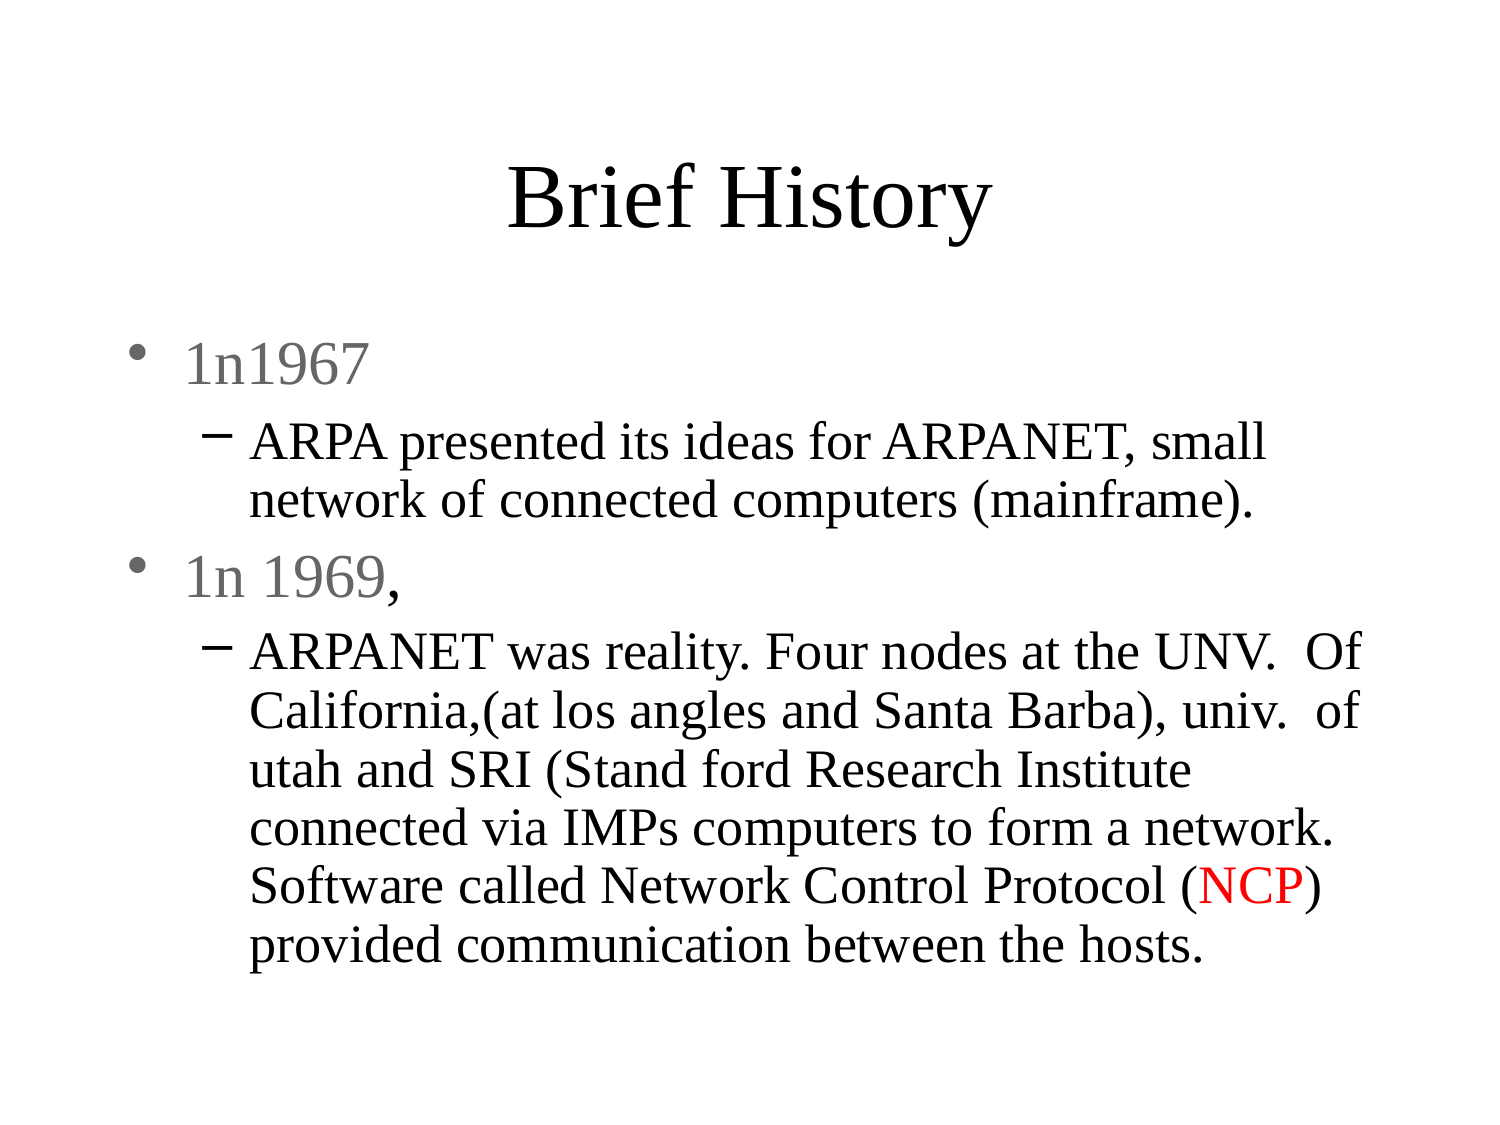

# Brief History
1n1967
ARPA presented its ideas for ARPANET, small  network of connected computers (mainframe).
1n 1969,
ARPANET was reality. Four nodes at the UNV.  Of California,(at los angles and Santa Barba), univ.  of utah and SRI (Stand ford Research Institute  connected via IMPs computers to form a network.  Software called Network Control Protocol (NCP)  provided communication between the hosts.